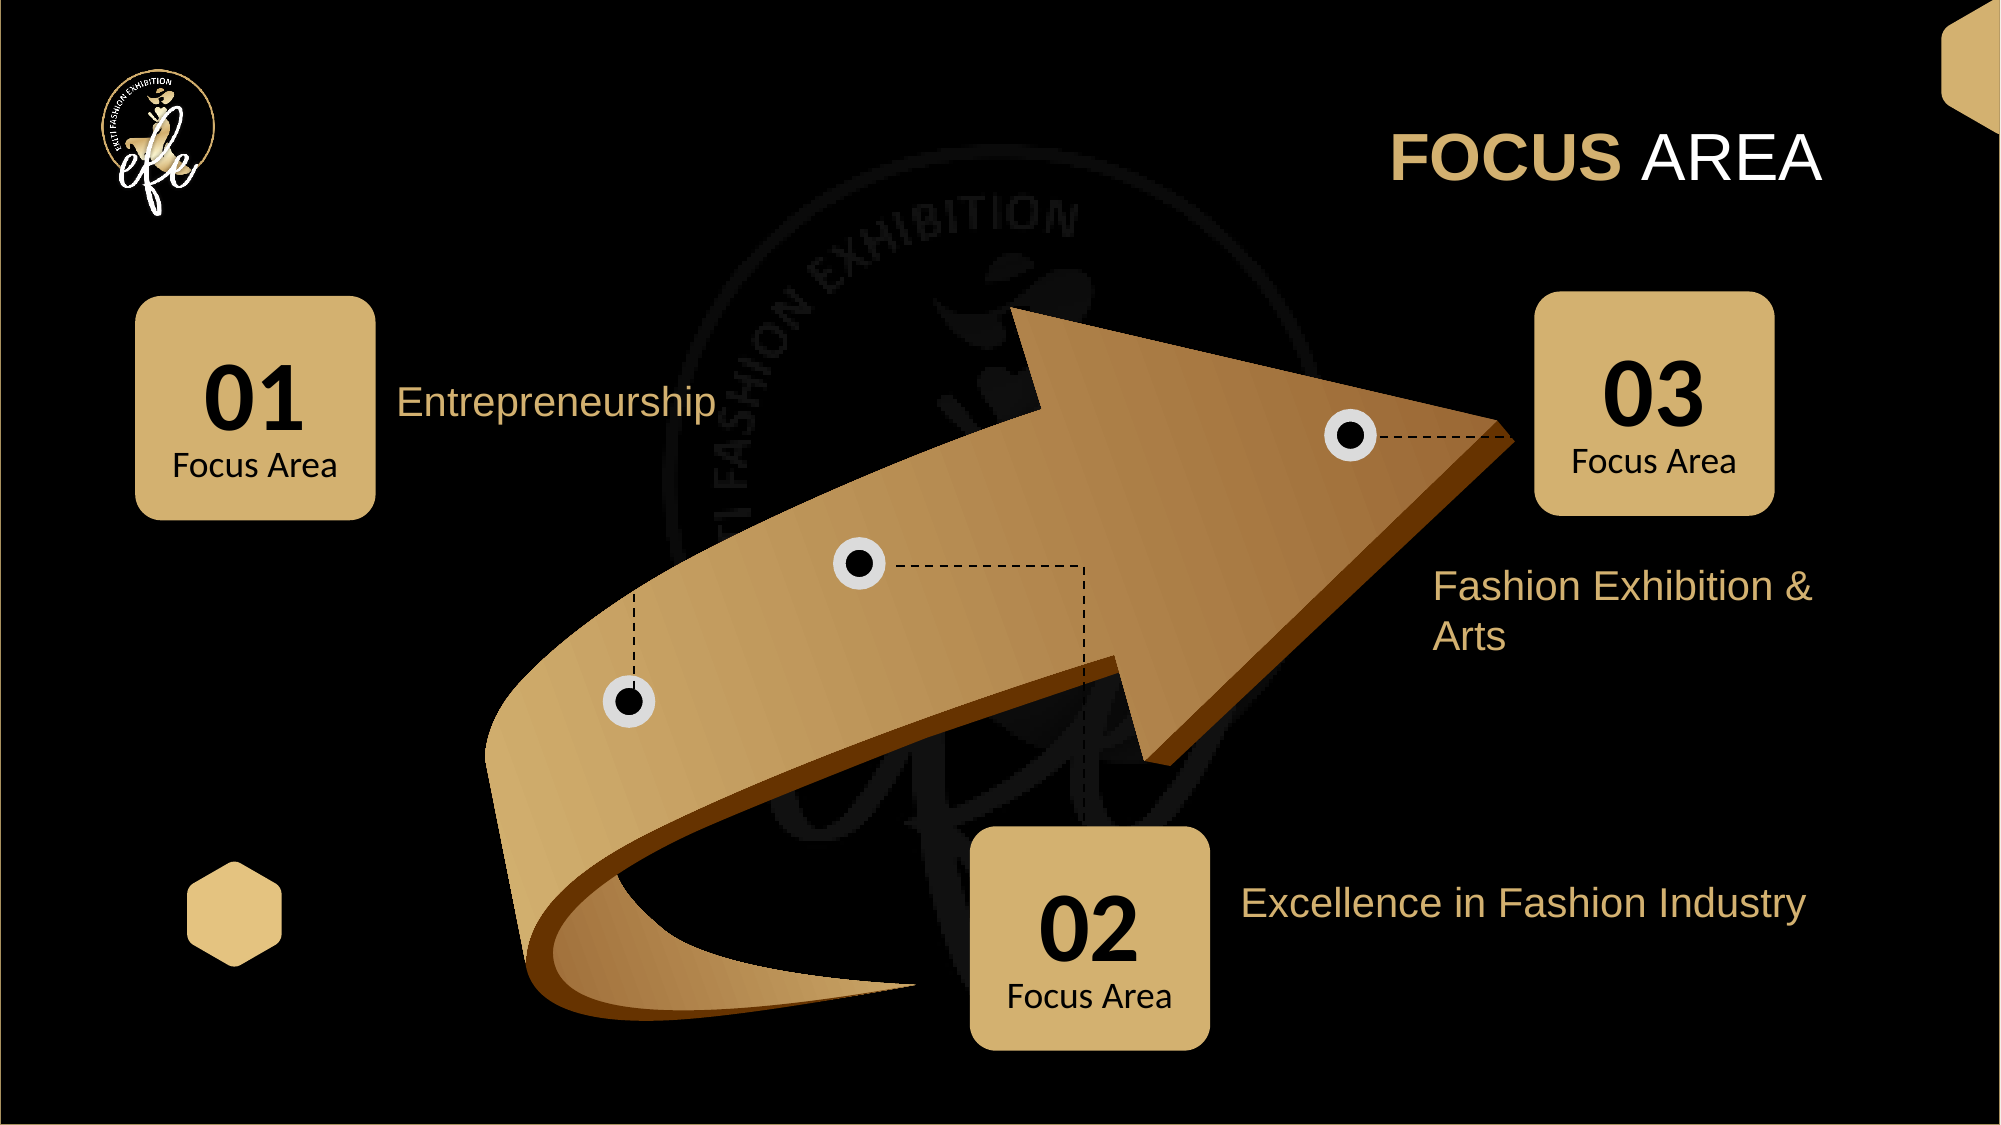

FOCUS AREA

03
Focus Area

01

Entrepreneurship

Focus Area

Fashion Exhibition & Arts

02
Focus Area

Excellence in Fashion Industry